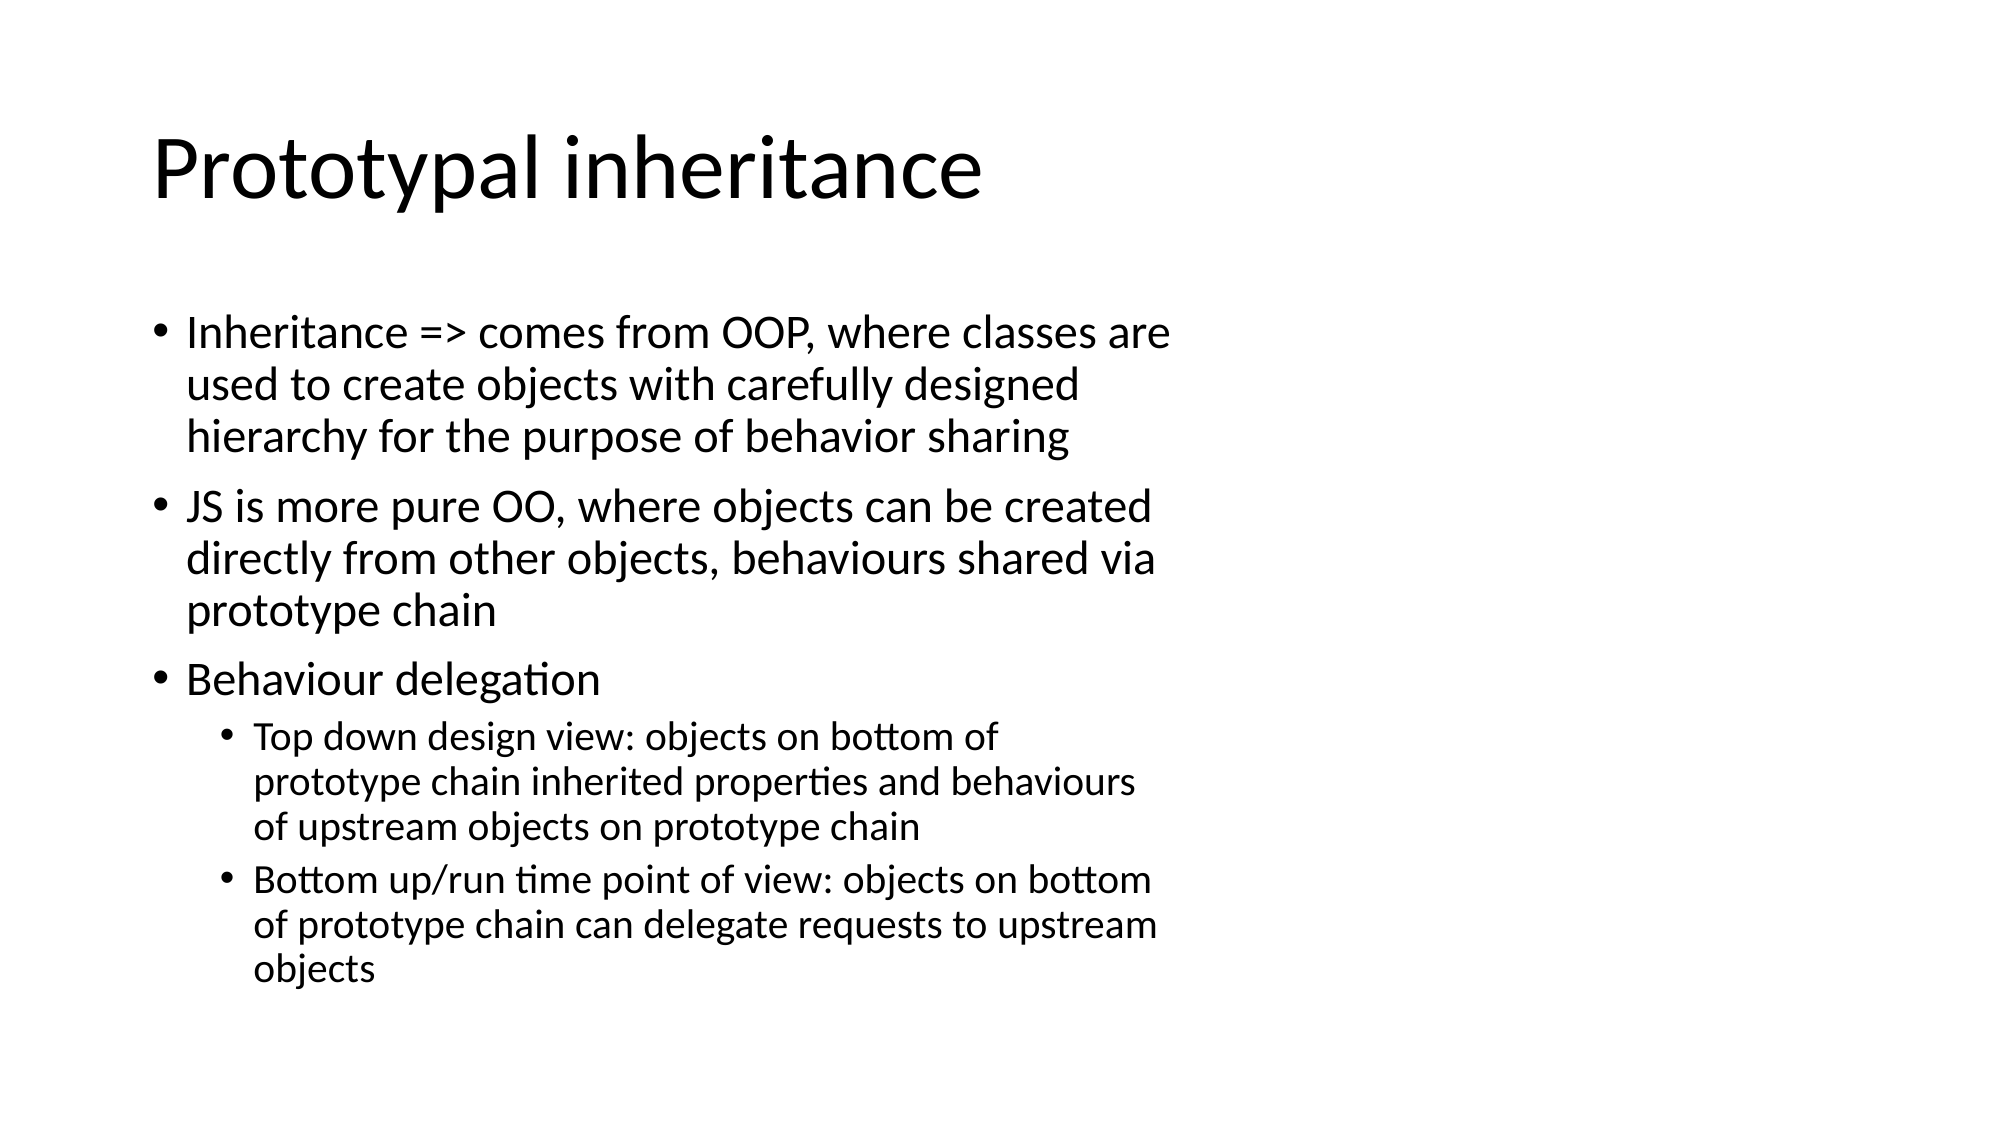

# Prototypal inheritance
Inheritance => comes from OOP, where classes are used to create objects with carefully designed hierarchy for the purpose of behavior sharing
JS is more pure OO, where objects can be created directly from other objects, behaviours shared via prototype chain
Behaviour delegation
Top down design view: objects on bottom of prototype chain inherited properties and behaviours of upstream objects on prototype chain
Bottom up/run time point of view: objects on bottom of prototype chain can delegate requests to upstream objects